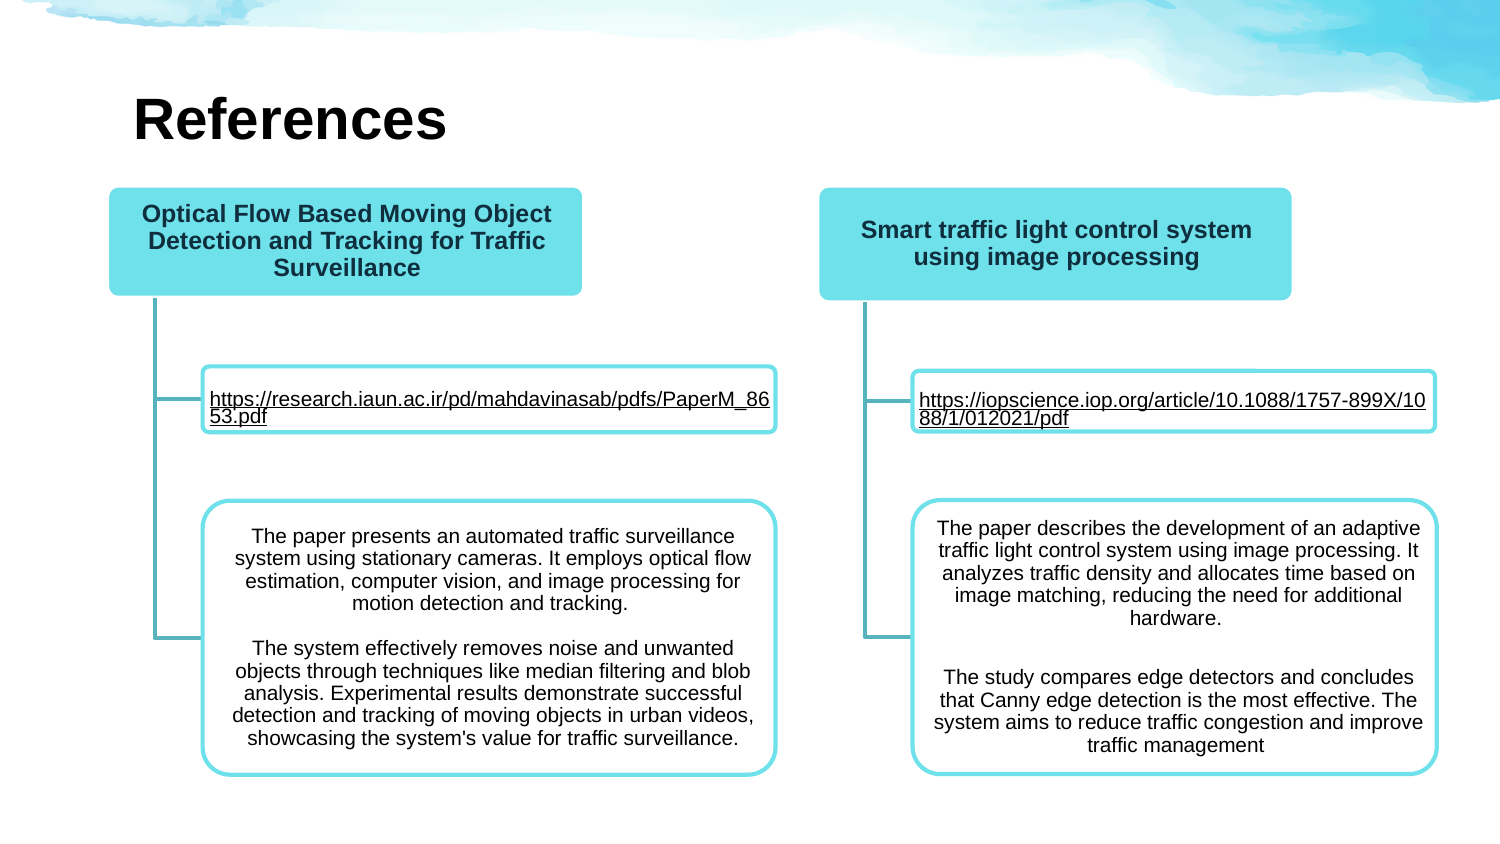

# References
Optical Flow Based Moving Object Detection and Tracking for Traffic Surveillance
https://research.iaun.ac.ir/pd/mahdavinasab/pdfs/PaperM_8653.pdf
The paper presents an automated traffic surveillance system using stationary cameras. It employs optical flow estimation, computer vision, and image processing for motion detection and tracking.
The system effectively removes noise and unwanted objects through techniques like median filtering and blob analysis. Experimental results demonstrate successful detection and tracking of moving objects in urban videos, showcasing the system's value for traffic surveillance.
Smart traffic light control system using image processing
https://iopscience.iop.org/article/10.1088/1757-899X/1088/1/012021/pdf
The paper describes the development of an adaptive traffic light control system using image processing. It analyzes traffic density and allocates time based on image matching, reducing the need for additional hardware.

The study compares edge detectors and concludes that Canny edge detection is the most effective. The system aims to reduce traffic congestion and improve traffic management